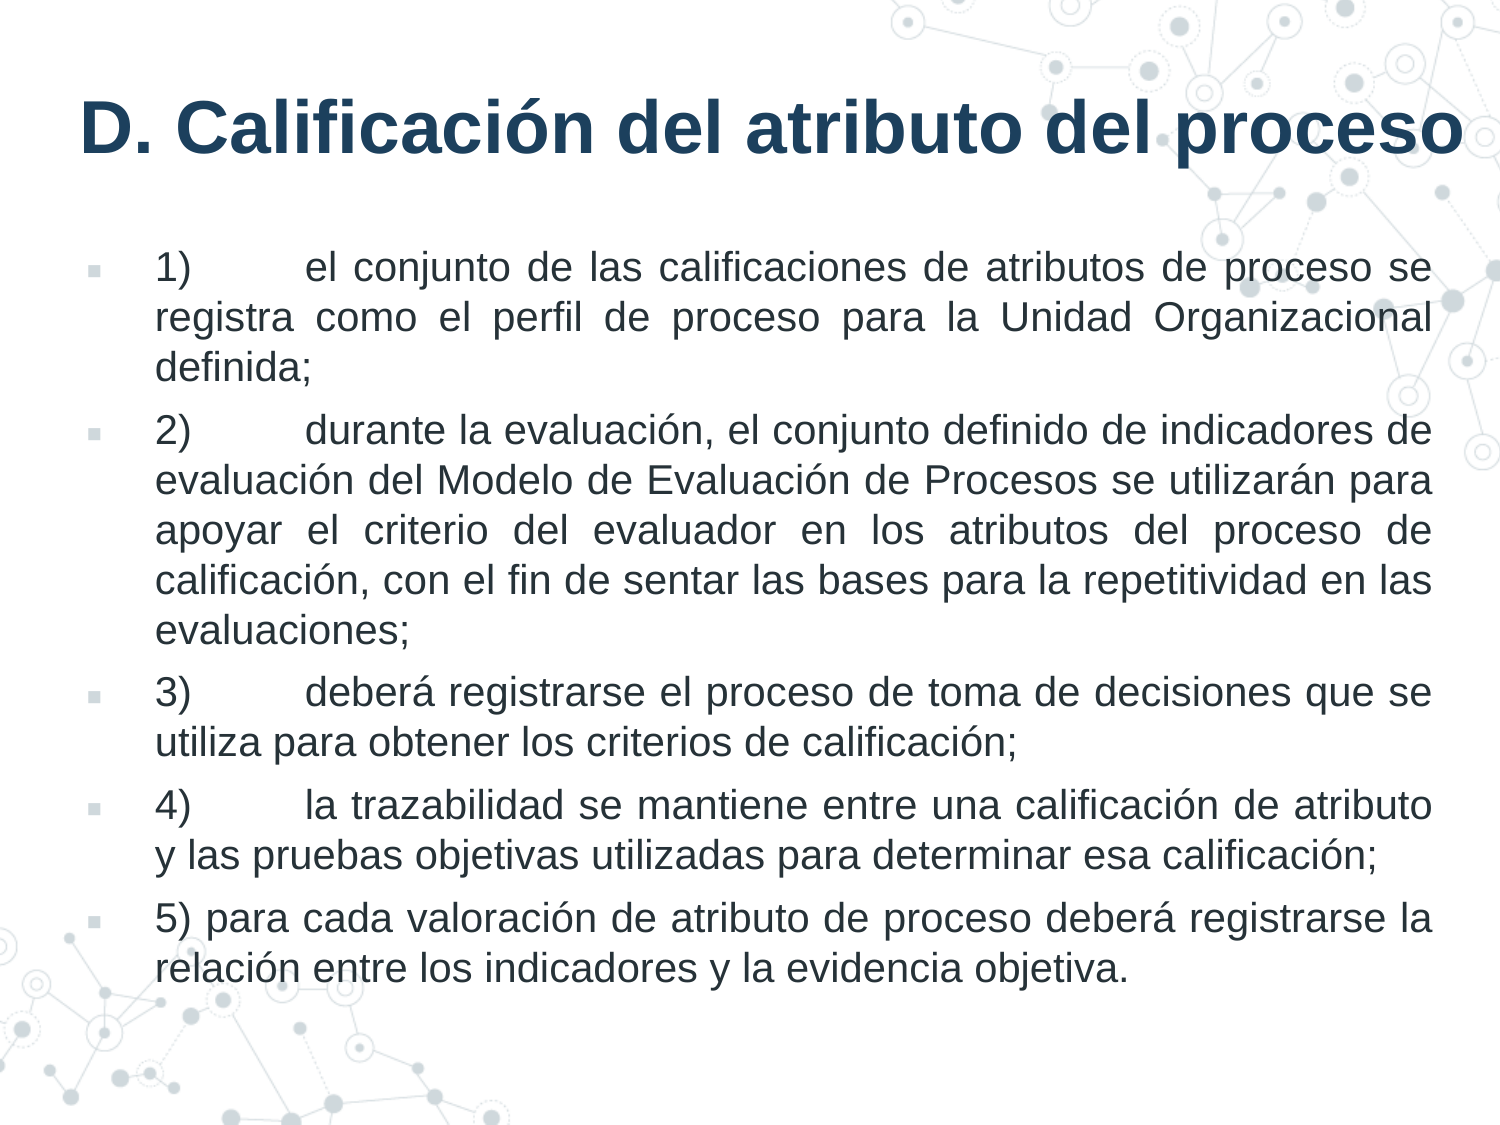

# D. Calificación del atributo del proceso
1)	el conjunto de las calificaciones de atributos de proceso se registra como el perfil de proceso para la Unidad Organizacional definida;
2)	durante la evaluación, el conjunto definido de indicadores de evaluación del Modelo de Evaluación de Procesos se utilizarán para apoyar el criterio del evaluador en los atributos del proceso de calificación, con el fin de sentar las bases para la repetitividad en las evaluaciones;
3)	deberá registrarse el proceso de toma de decisiones que se utiliza para obtener los criterios de calificación;
4)	la trazabilidad se mantiene entre una calificación de atributo y las pruebas objetivas utilizadas para determinar esa calificación;
5) para cada valoración de atributo de proceso deberá registrarse la relación entre los indicadores y la evidencia objetiva.